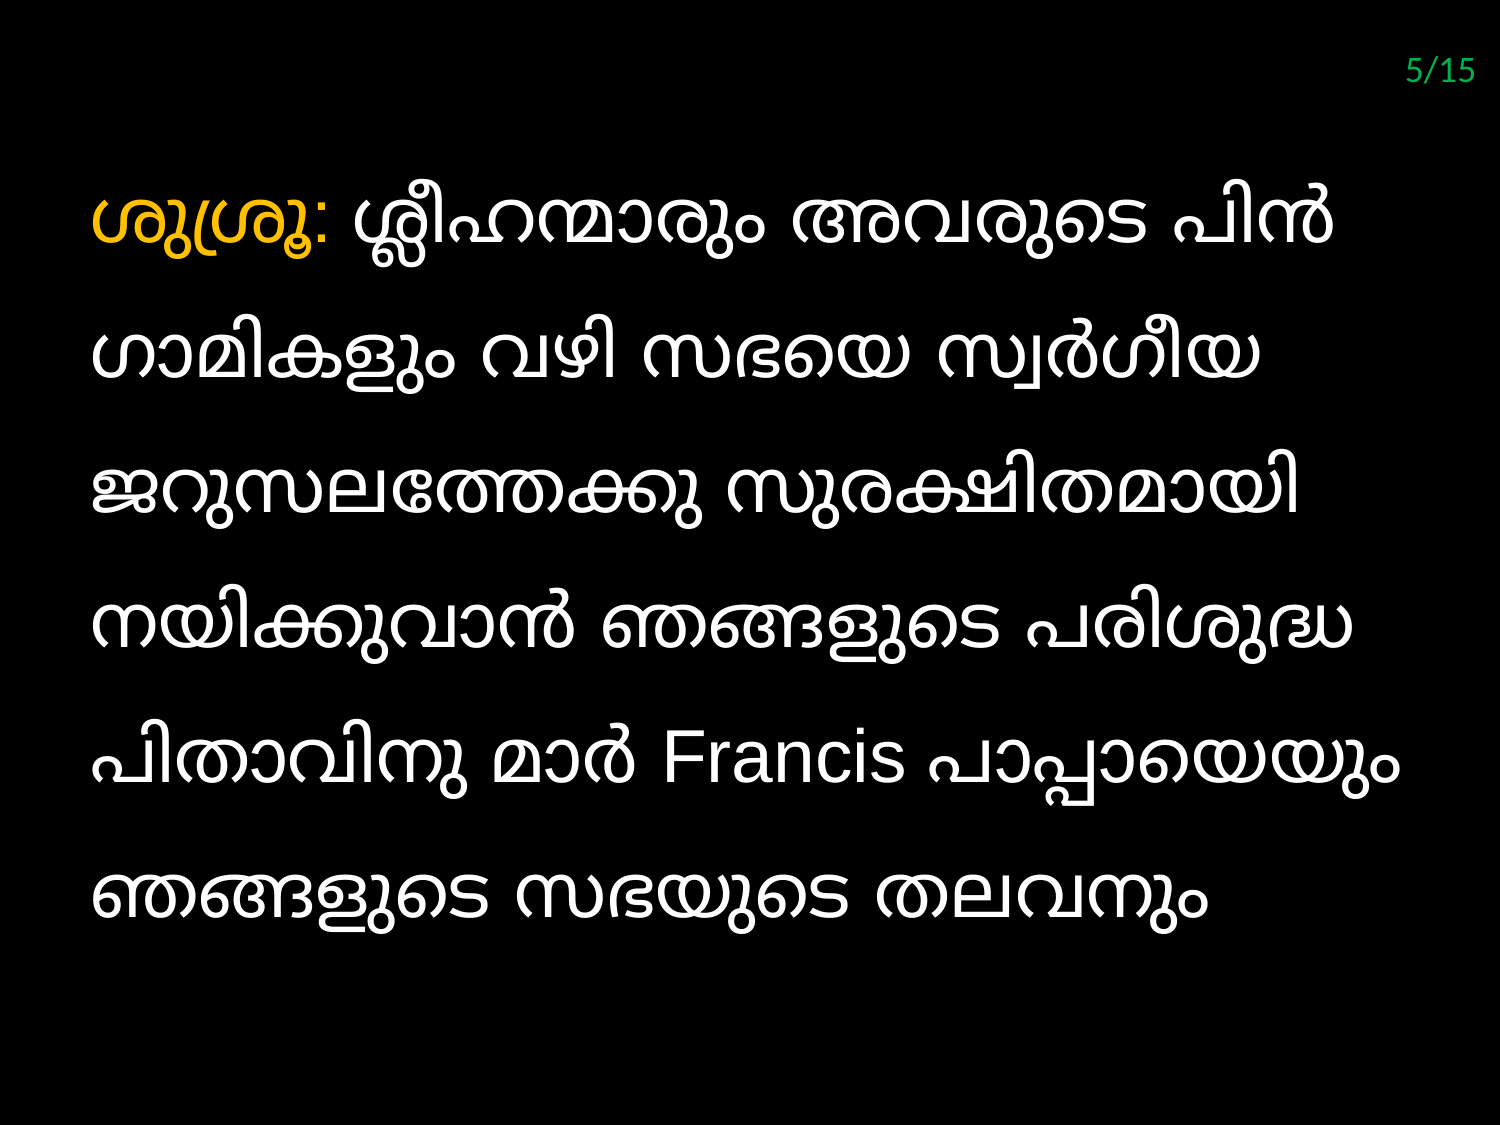

5/15
ശുശ്രൂ: ശ്ലീഹന്മാരും അവരുടെ പിന്‍ഗാമികളും വഴി സഭയെ സ്വര്‍ഗീയ ജറുസലത്തേക്കു സുരക്ഷിതമായി നയിക്കുവാന്‍ ഞങ്ങളുടെ പരിശുദ്ധ പിതാവിനു മാര്‍ Francis പാപ്പായെയും ഞങ്ങളുടെ സഭയുടെ തലവനും